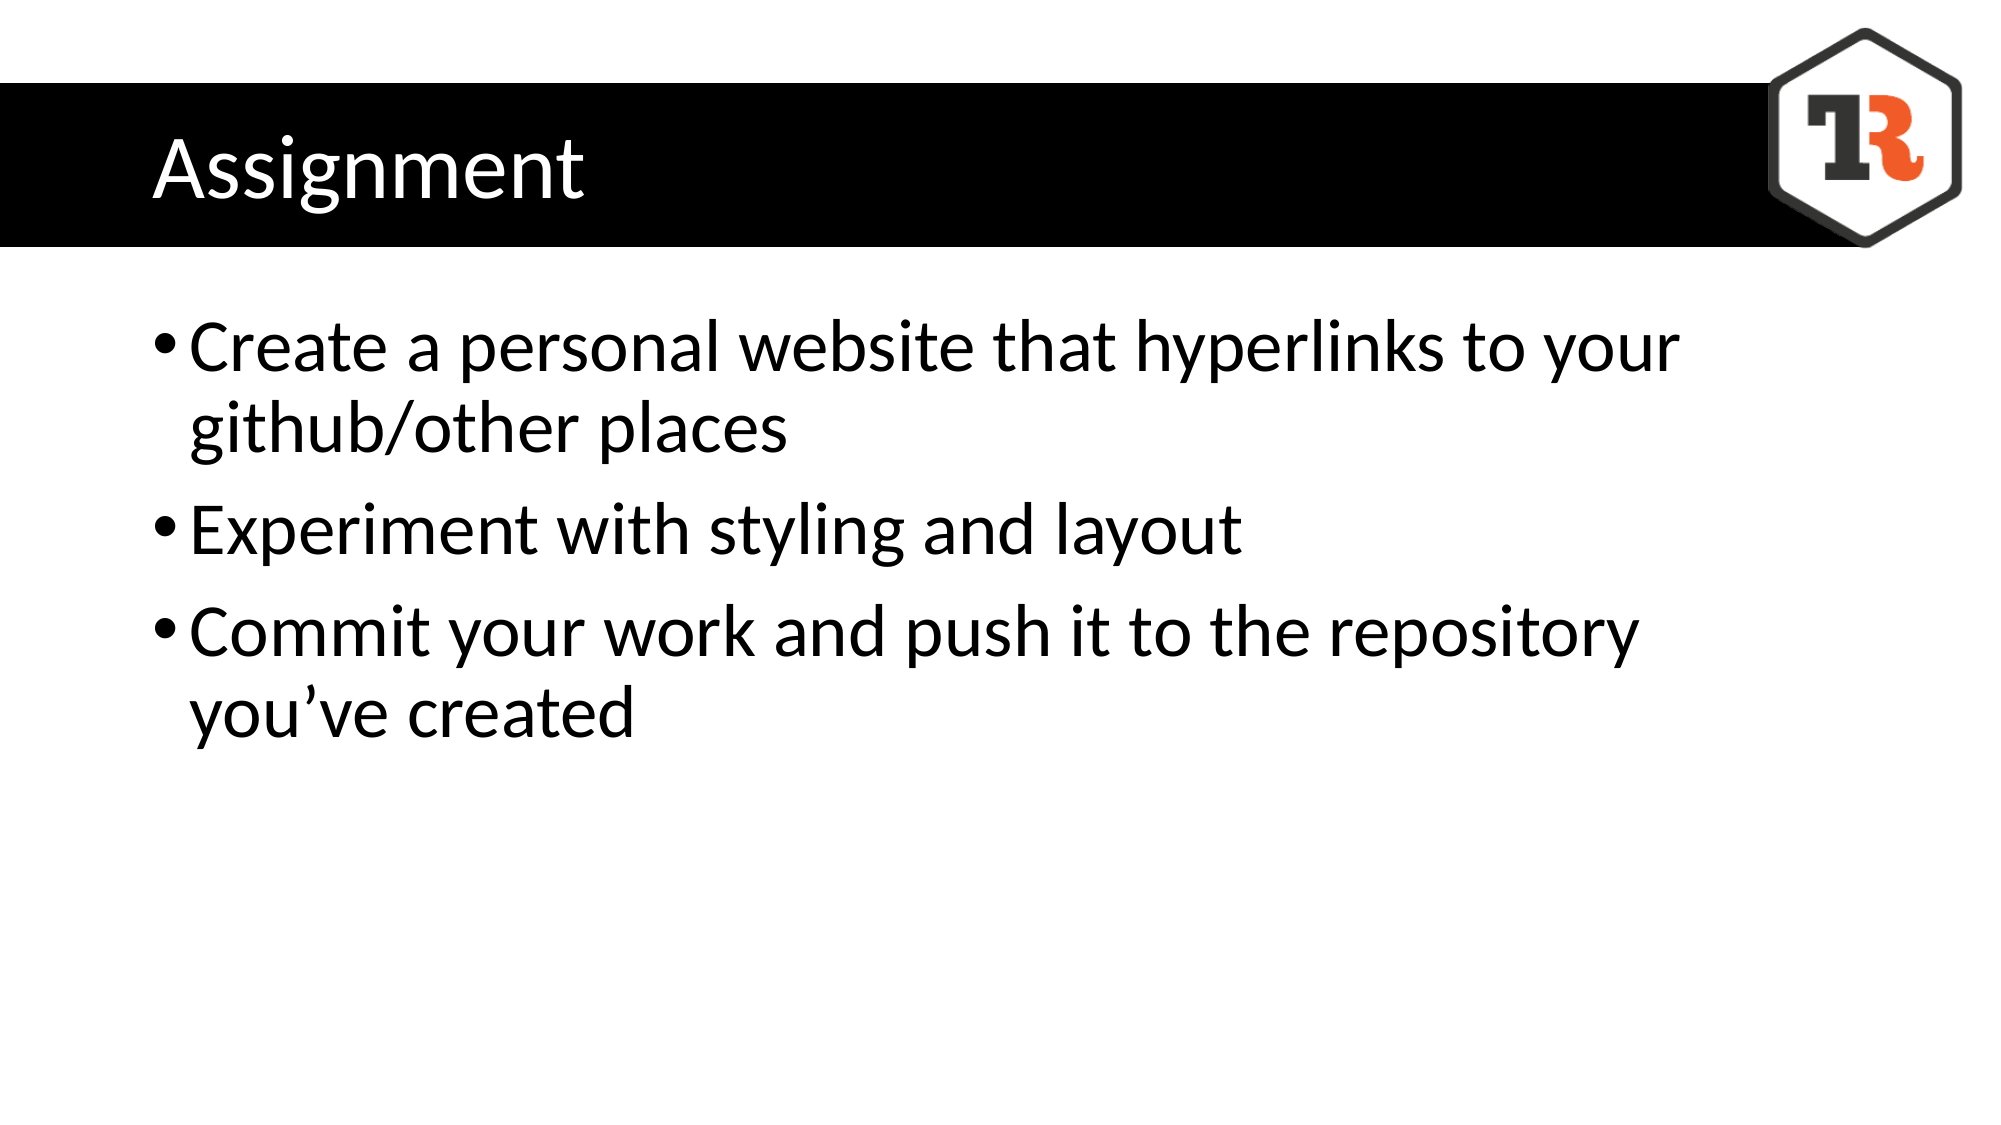

# Assignment
Create a personal website that hyperlinks to your github/other places
Experiment with styling and layout
Commit your work and push it to the repository you’ve created